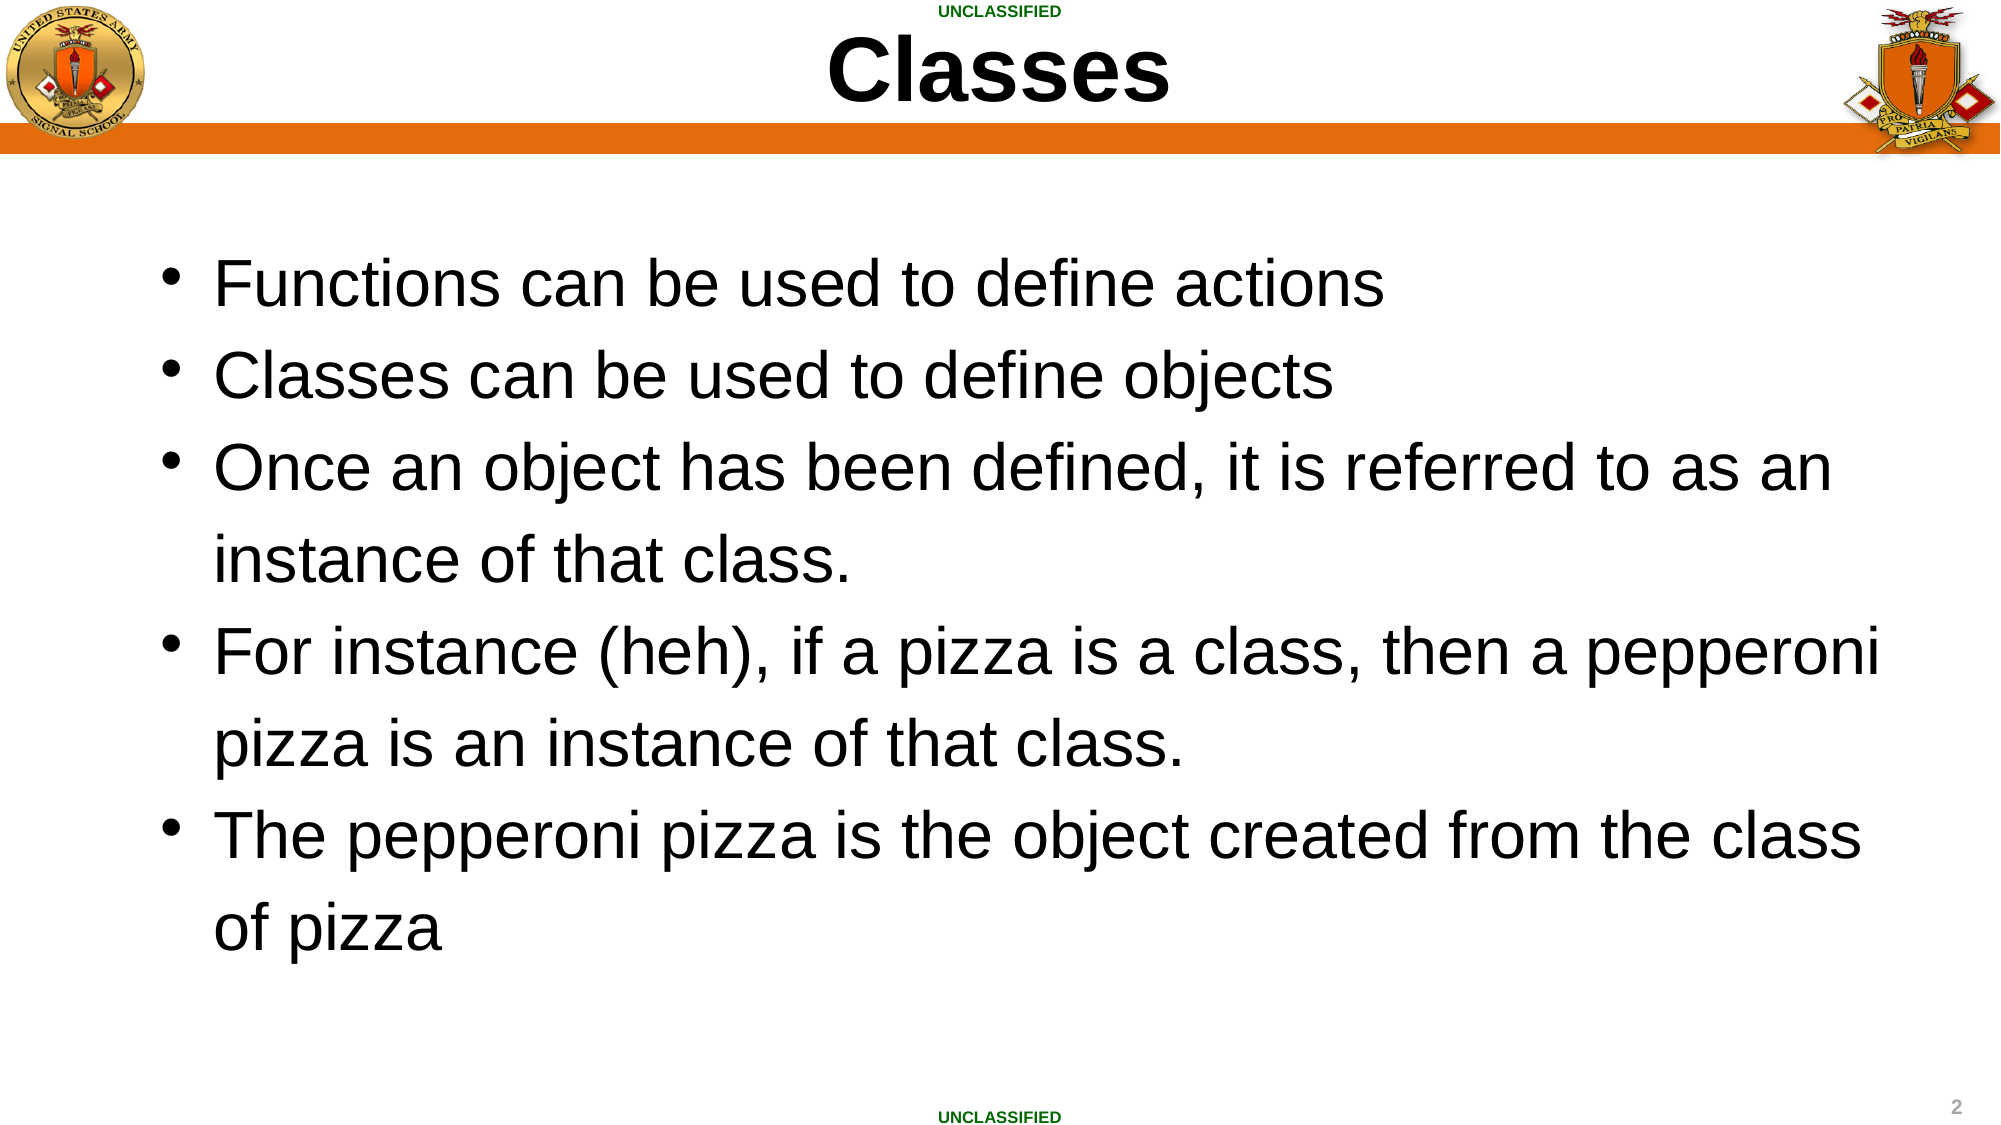

Classes
Functions can be used to define actions
Classes can be used to define objects
Once an object has been defined, it is referred to as an instance of that class.
For instance (heh), if a pizza is a class, then a pepperoni pizza is an instance of that class.
The pepperoni pizza is the object created from the class of pizza